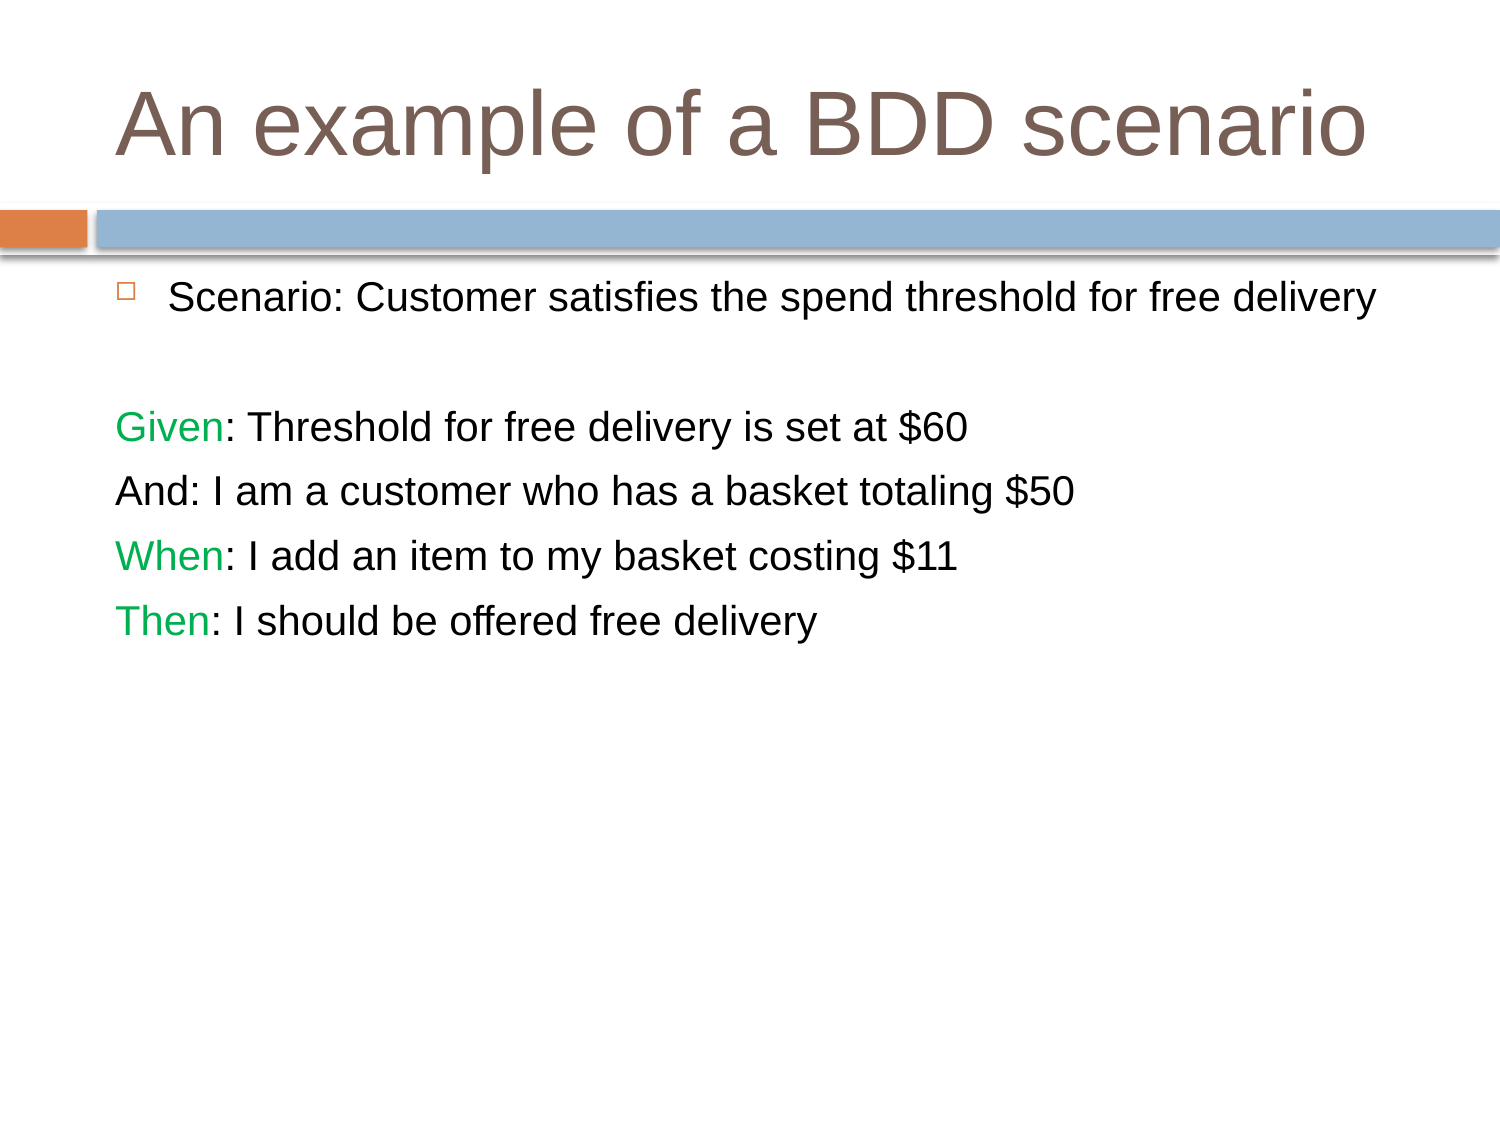

# An example of a BDD scenario
Scenario: Customer satisfies the spend threshold for free delivery

Given: Threshold for free delivery is set at $60
And: I am a customer who has a basket totaling $50
When: I add an item to my basket costing $11
Then: I should be offered free delivery